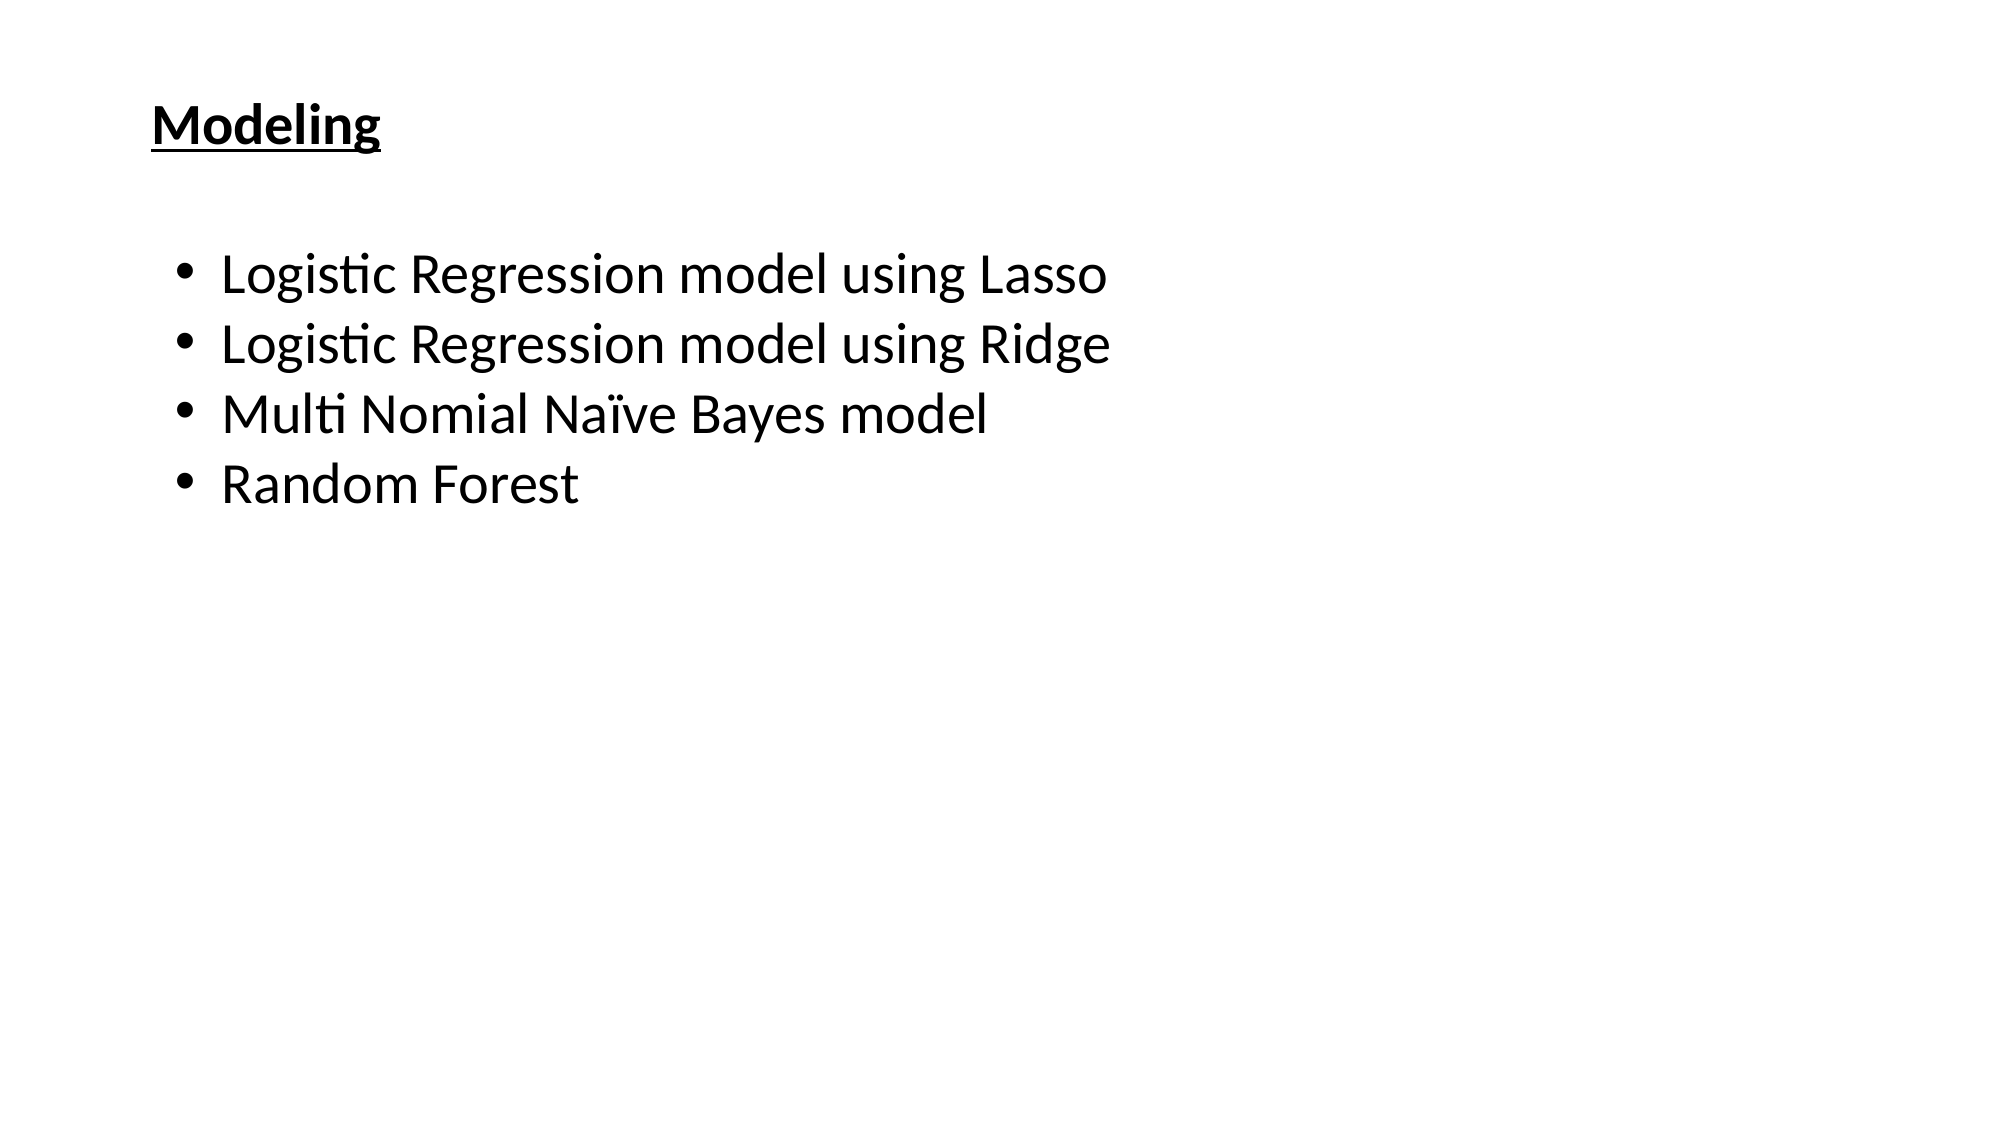

Modeling

Logistic Regression model using Lasso
Logistic Regression model using Ridge
Multi Nomial Naïve Bayes model
Random Forest